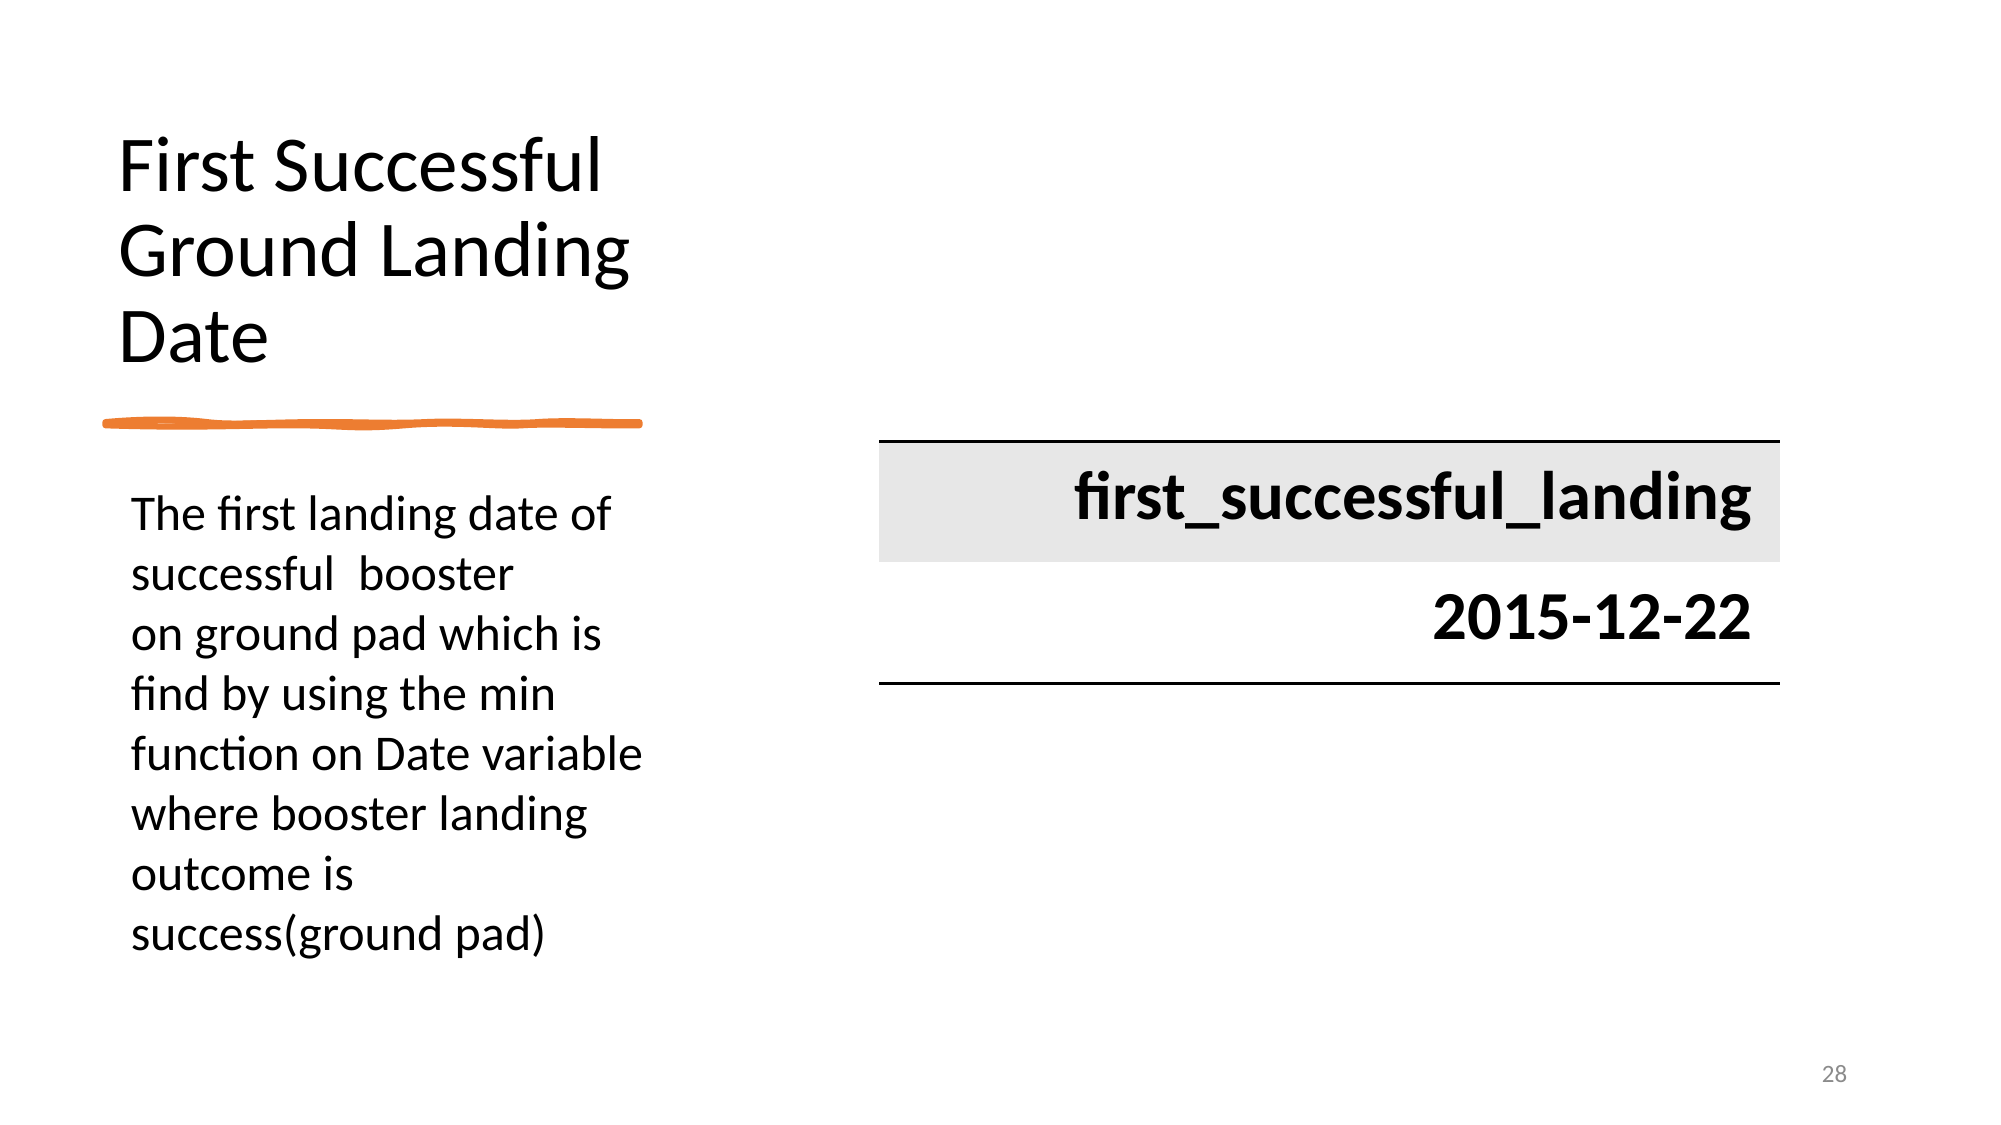

First Successful Ground Landing Date

| first\_successful\_landing |
| --- |
| 2015-12-22 |
The first landing date of successful  booster on ground pad which is find by using the min function on Date variable where booster landing outcome is success(ground pad)
28